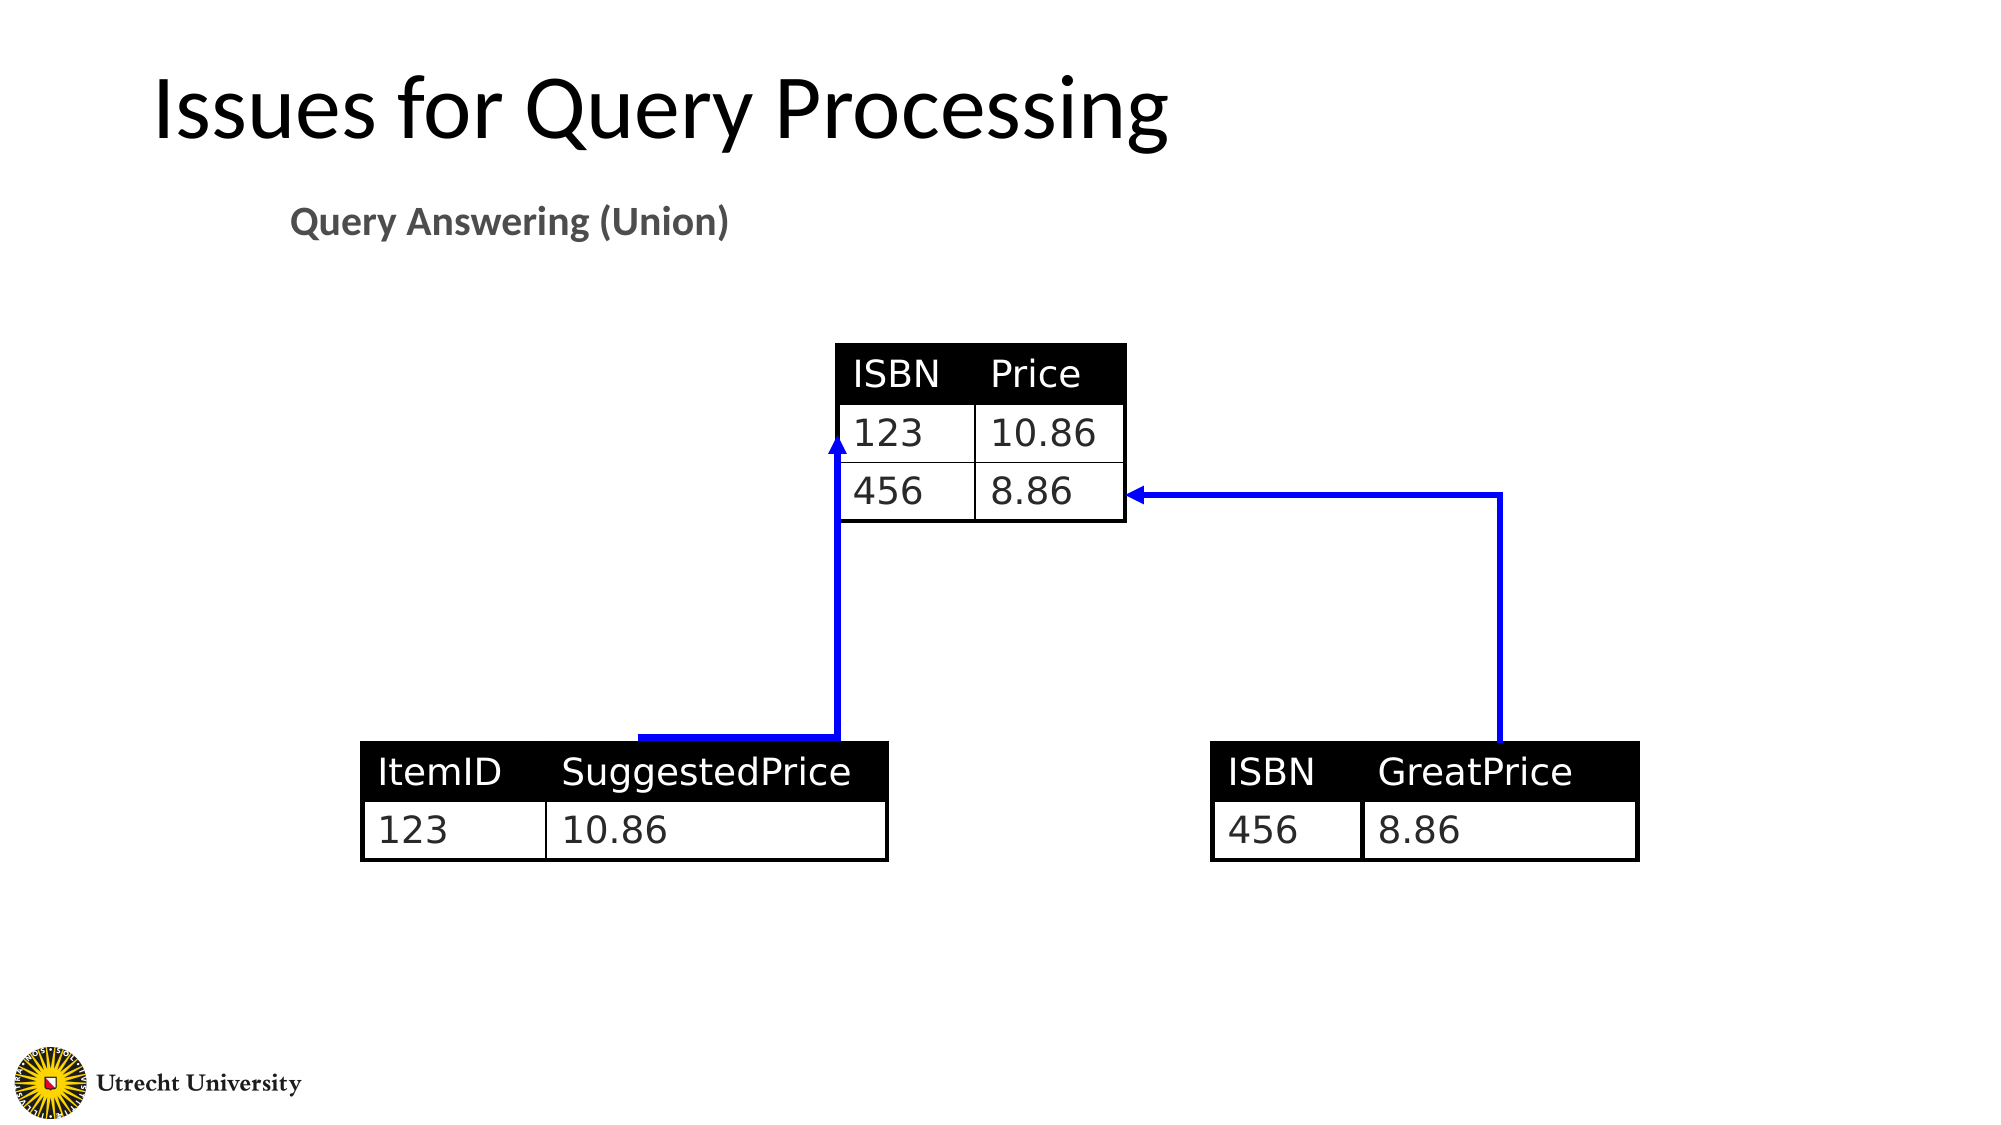

# Issues for Query Processing
Query Answering (Union)
| ISBN | Price |
| --- | --- |
| 123 | 10.86 |
| 456 | 8.86 |
| ItemID | SuggestedPrice |
| --- | --- |
| 123 | 10.86 |
| ISBN | GreatPrice |
| --- | --- |
| 456 | 8.86 |